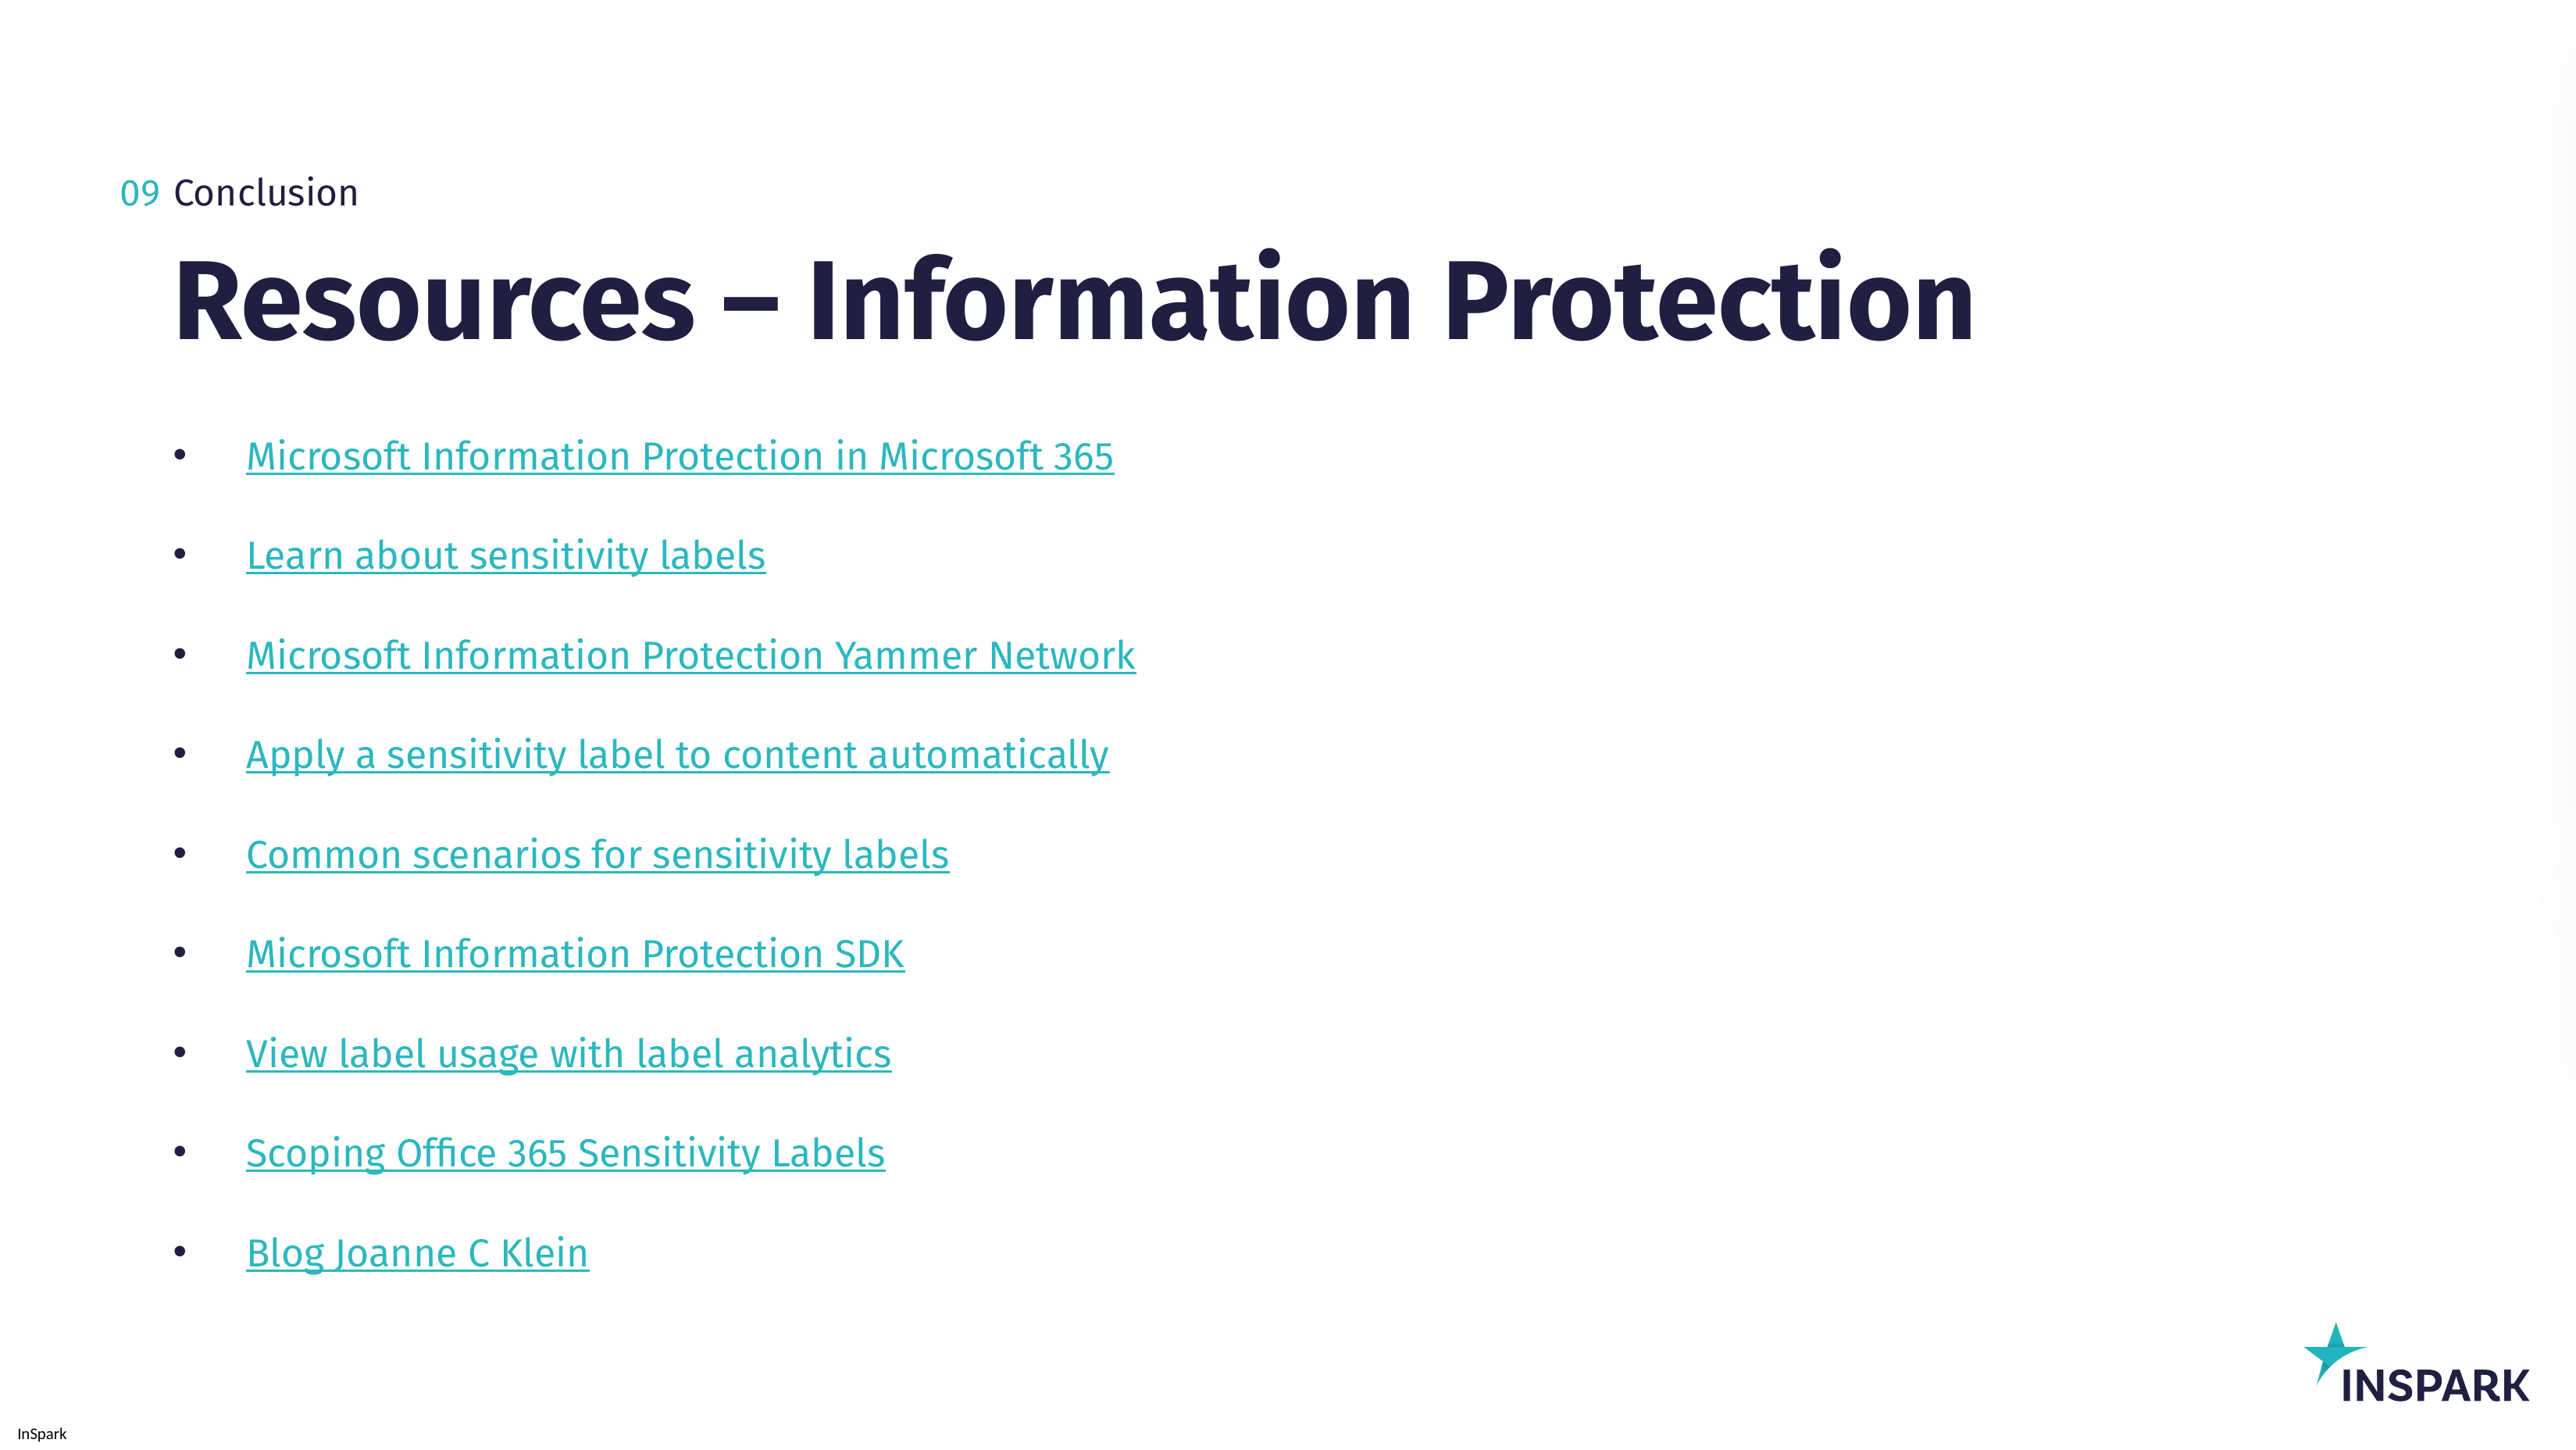

09
Conclusion
# Resources – Information Protection
Microsoft Information Protection in Microsoft 365
Learn about sensitivity labels
Microsoft Information Protection Yammer Network
Apply a sensitivity label to content automatically
Common scenarios for sensitivity labels
Microsoft Information Protection SDK
View label usage with label analytics
Scoping Office 365 Sensitivity Labels
Blog Joanne C Klein